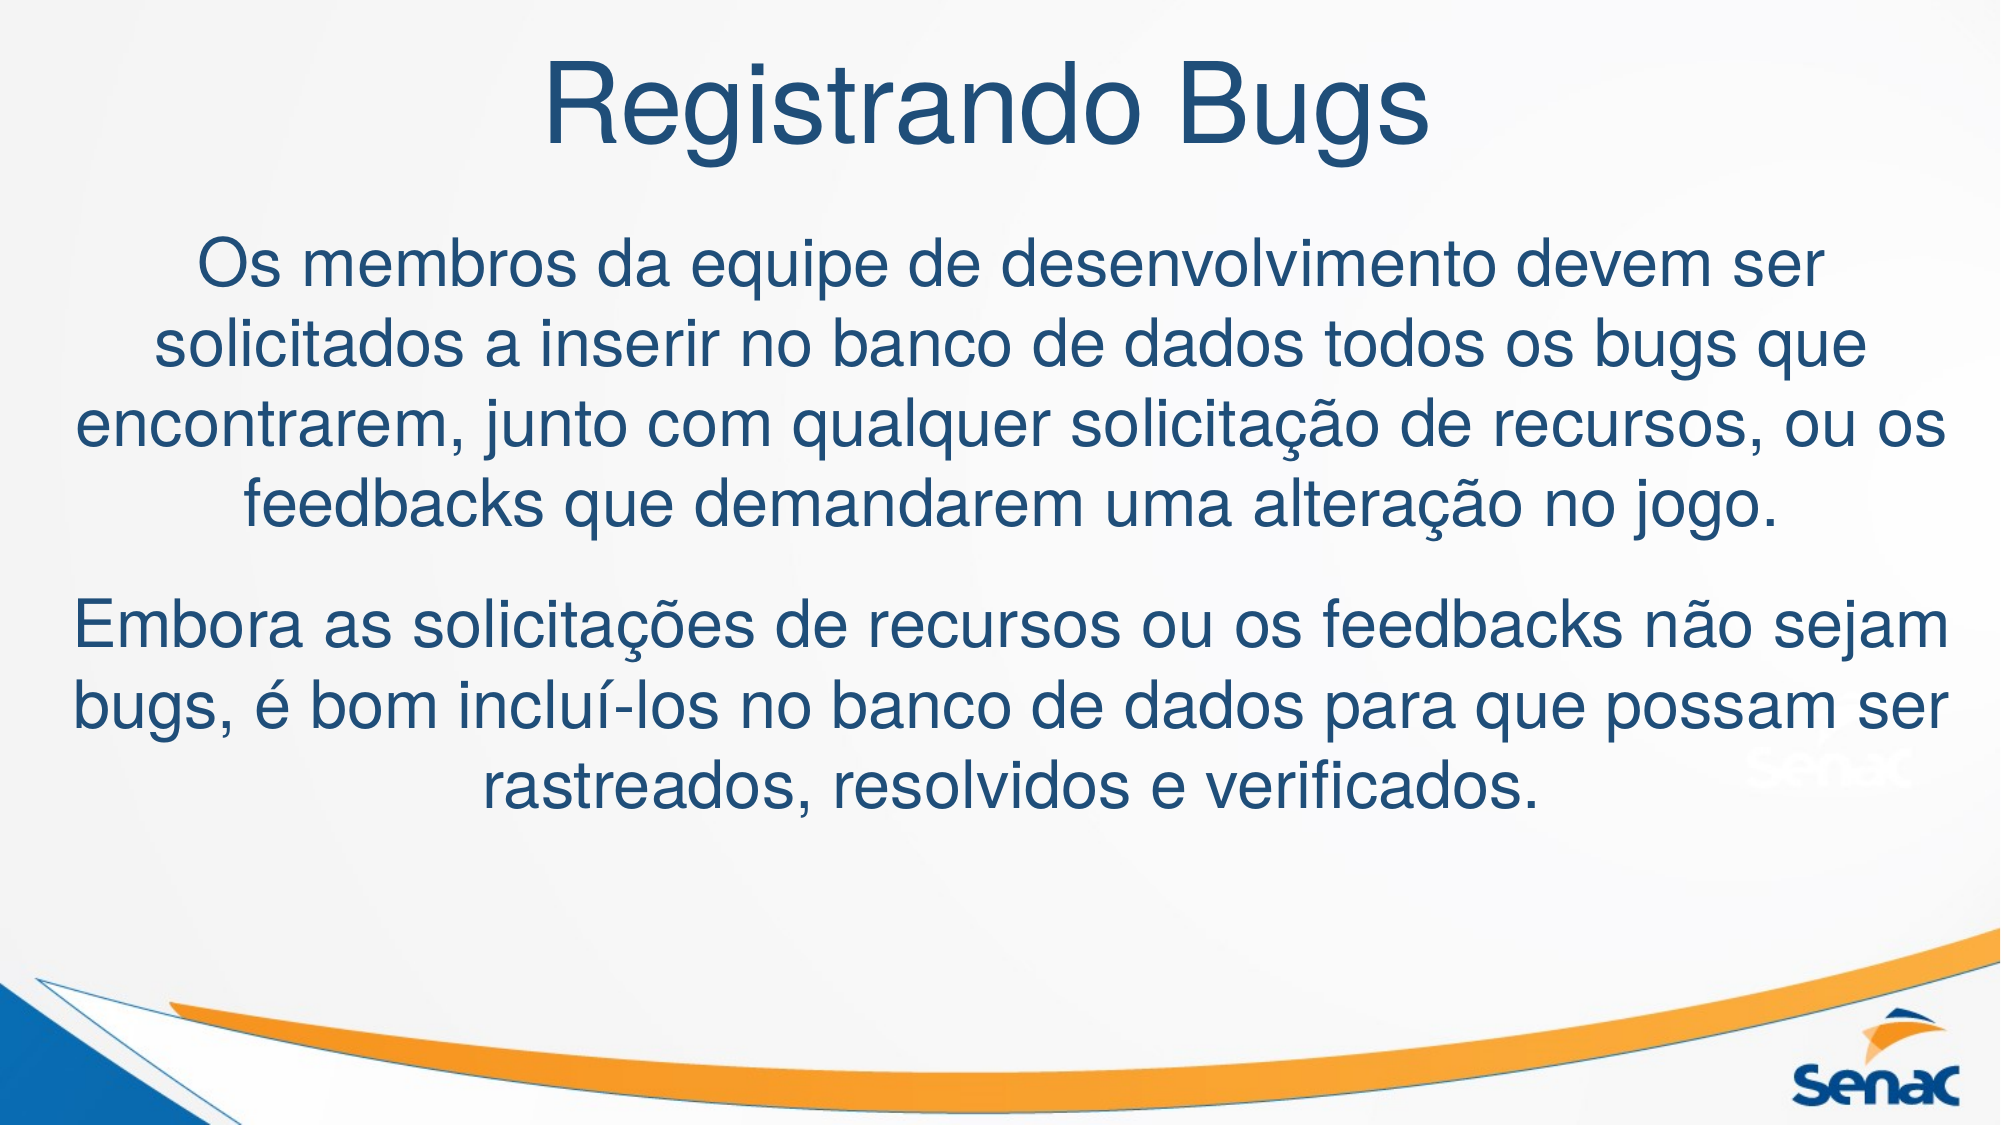

# Registrando Bugs
Os membros da equipe de desenvolvimento devem ser solicitados a inserir no banco de dados todos os bugs que encontrarem, junto com qualquer solicitação de recursos, ou os feedbacks que demandarem uma alteração no jogo.
Embora as solicitações de recursos ou os feedbacks não sejam bugs, é bom incluí-los no banco de dados para que possam ser rastreados, resolvidos e verificados.